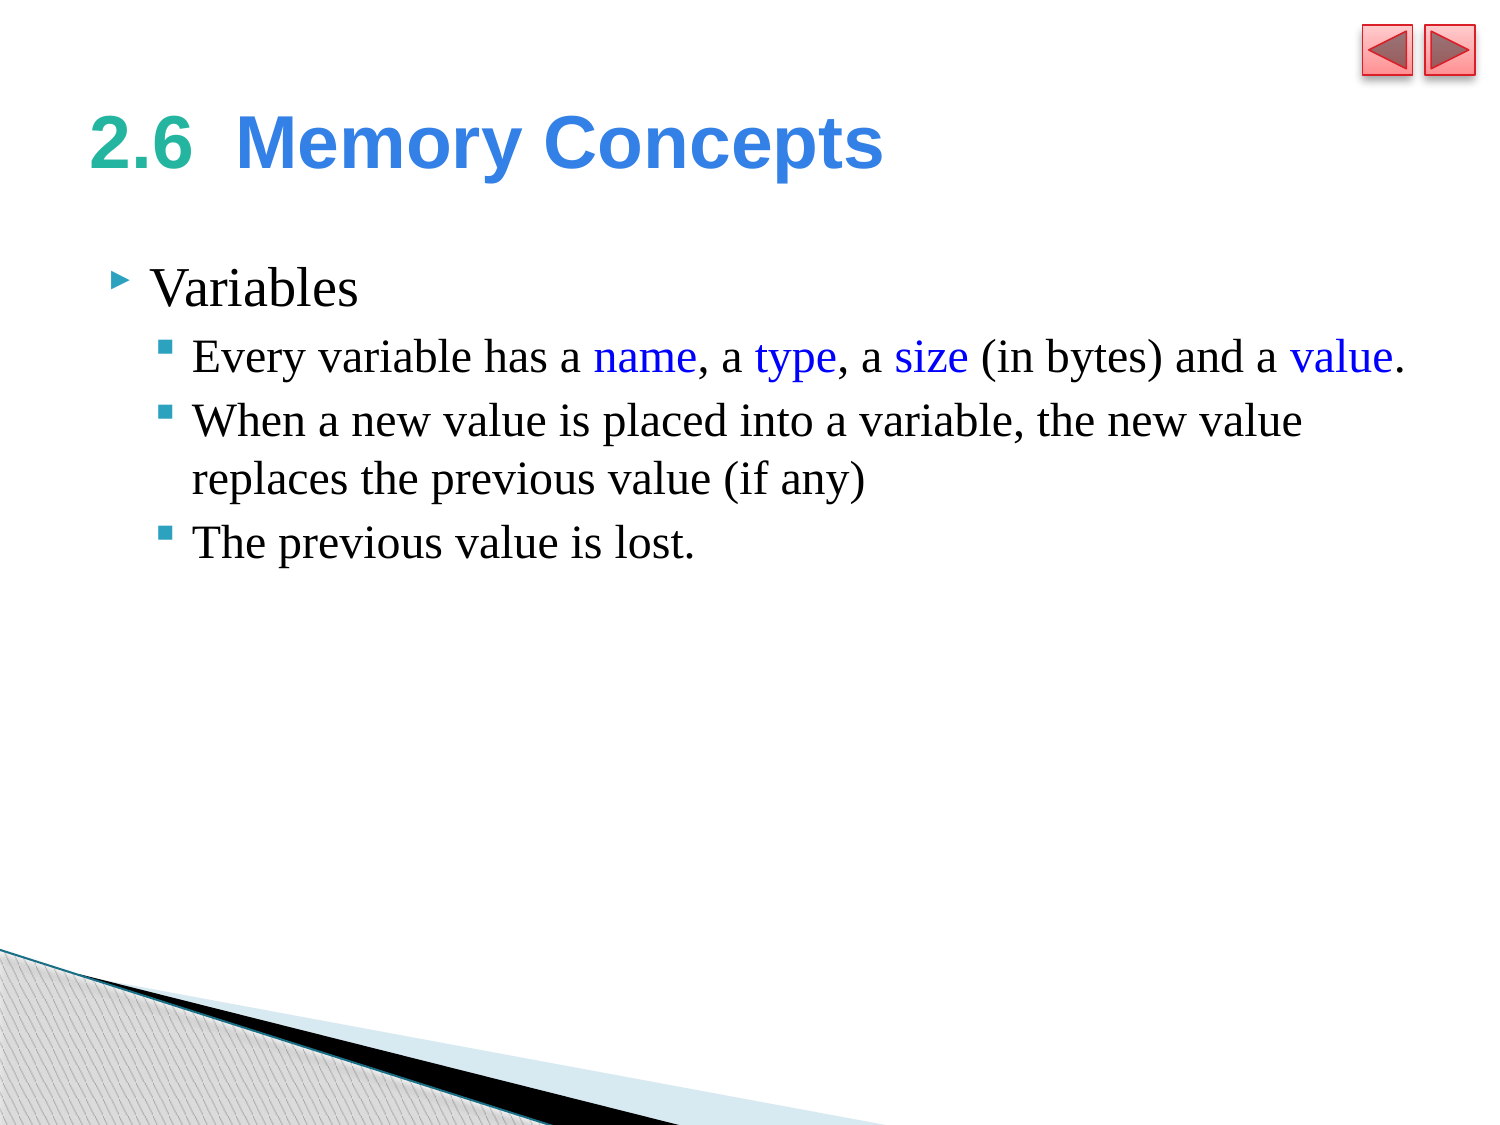

# 2.6  Memory Concepts
Variables
Every variable has a name, a type, a size (in bytes) and a value.
When a new value is placed into a variable, the new value replaces the previous value (if any)
The previous value is lost.